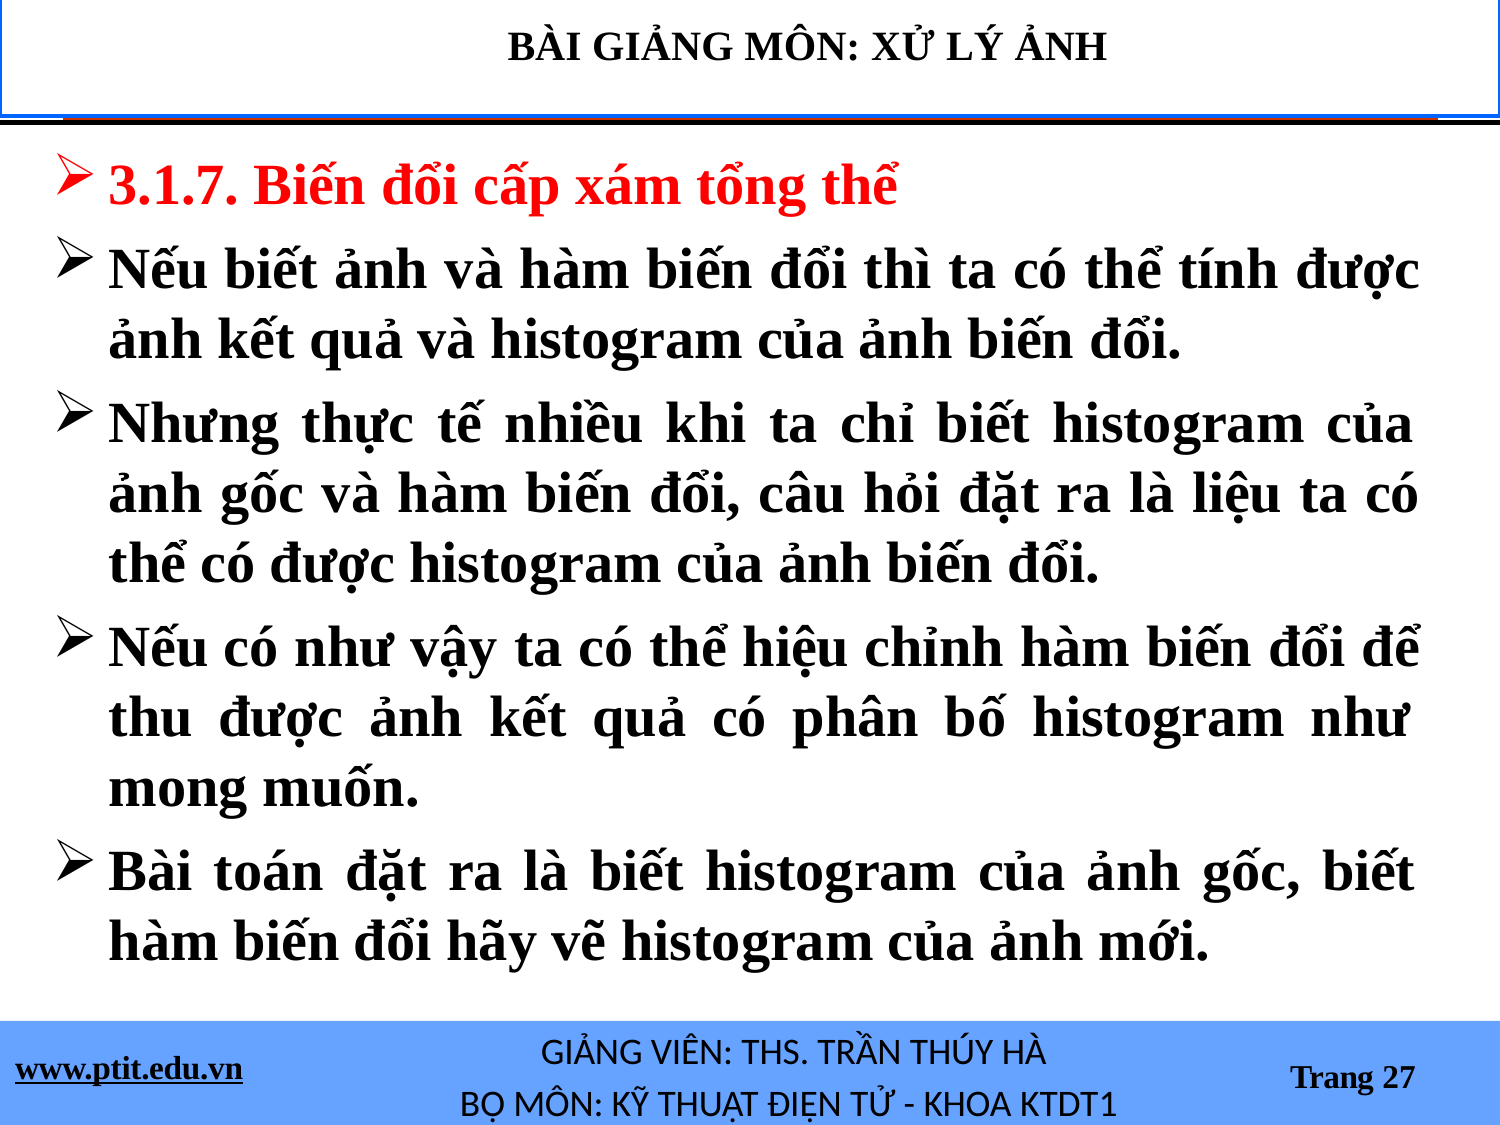

BÀI GIẢNG MÔN: XỬ LÝ ẢNH

3.1.7. Biến đổi cấp xám tổng thể
Nếu biết ảnh và hàm biến đổi thì ta có thể tính được  ảnh kết quả và histogram của ảnh biến đổi.
Nhưng thực tế nhiều khi ta chỉ biết histogram của  ảnh gốc và hàm biến đổi, câu hỏi đặt ra là liệu ta có  thể có được histogram của ảnh biến đổi.
Nếu có như vậy ta có thể hiệu chỉnh hàm biến đổi để  thu được ảnh kết quả có phân bố histogram như  mong muốn.
Bài toán đặt ra là biết histogram của ảnh gốc, biết  hàm biến đổi hãy vẽ histogram của ảnh mới.

GIẢNG VIÊN: THS. TRẦN THÚY HÀ
BỘ MÔN: KỸ THUẬT ĐIỆN TỬ - KHOA KTDT1
www.ptit.edu.vn
Trang 27